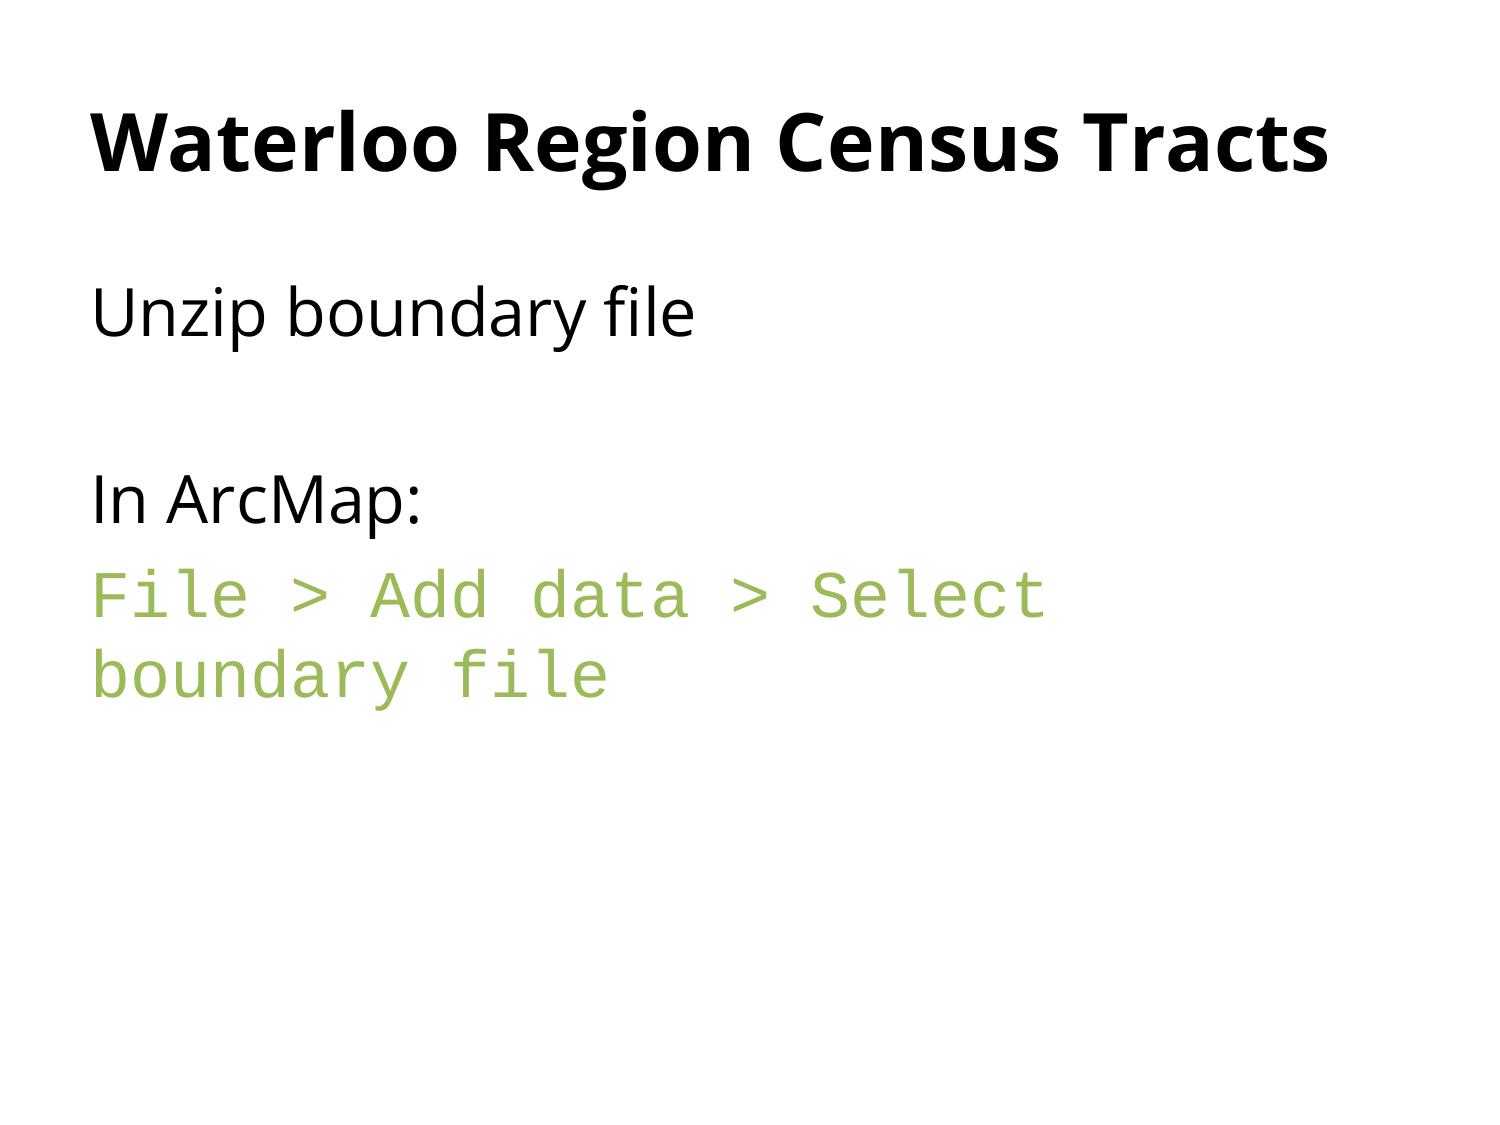

# Waterloo Region Census Tracts
Unzip boundary file

In ArcMap:
File > Add data > Select boundary file